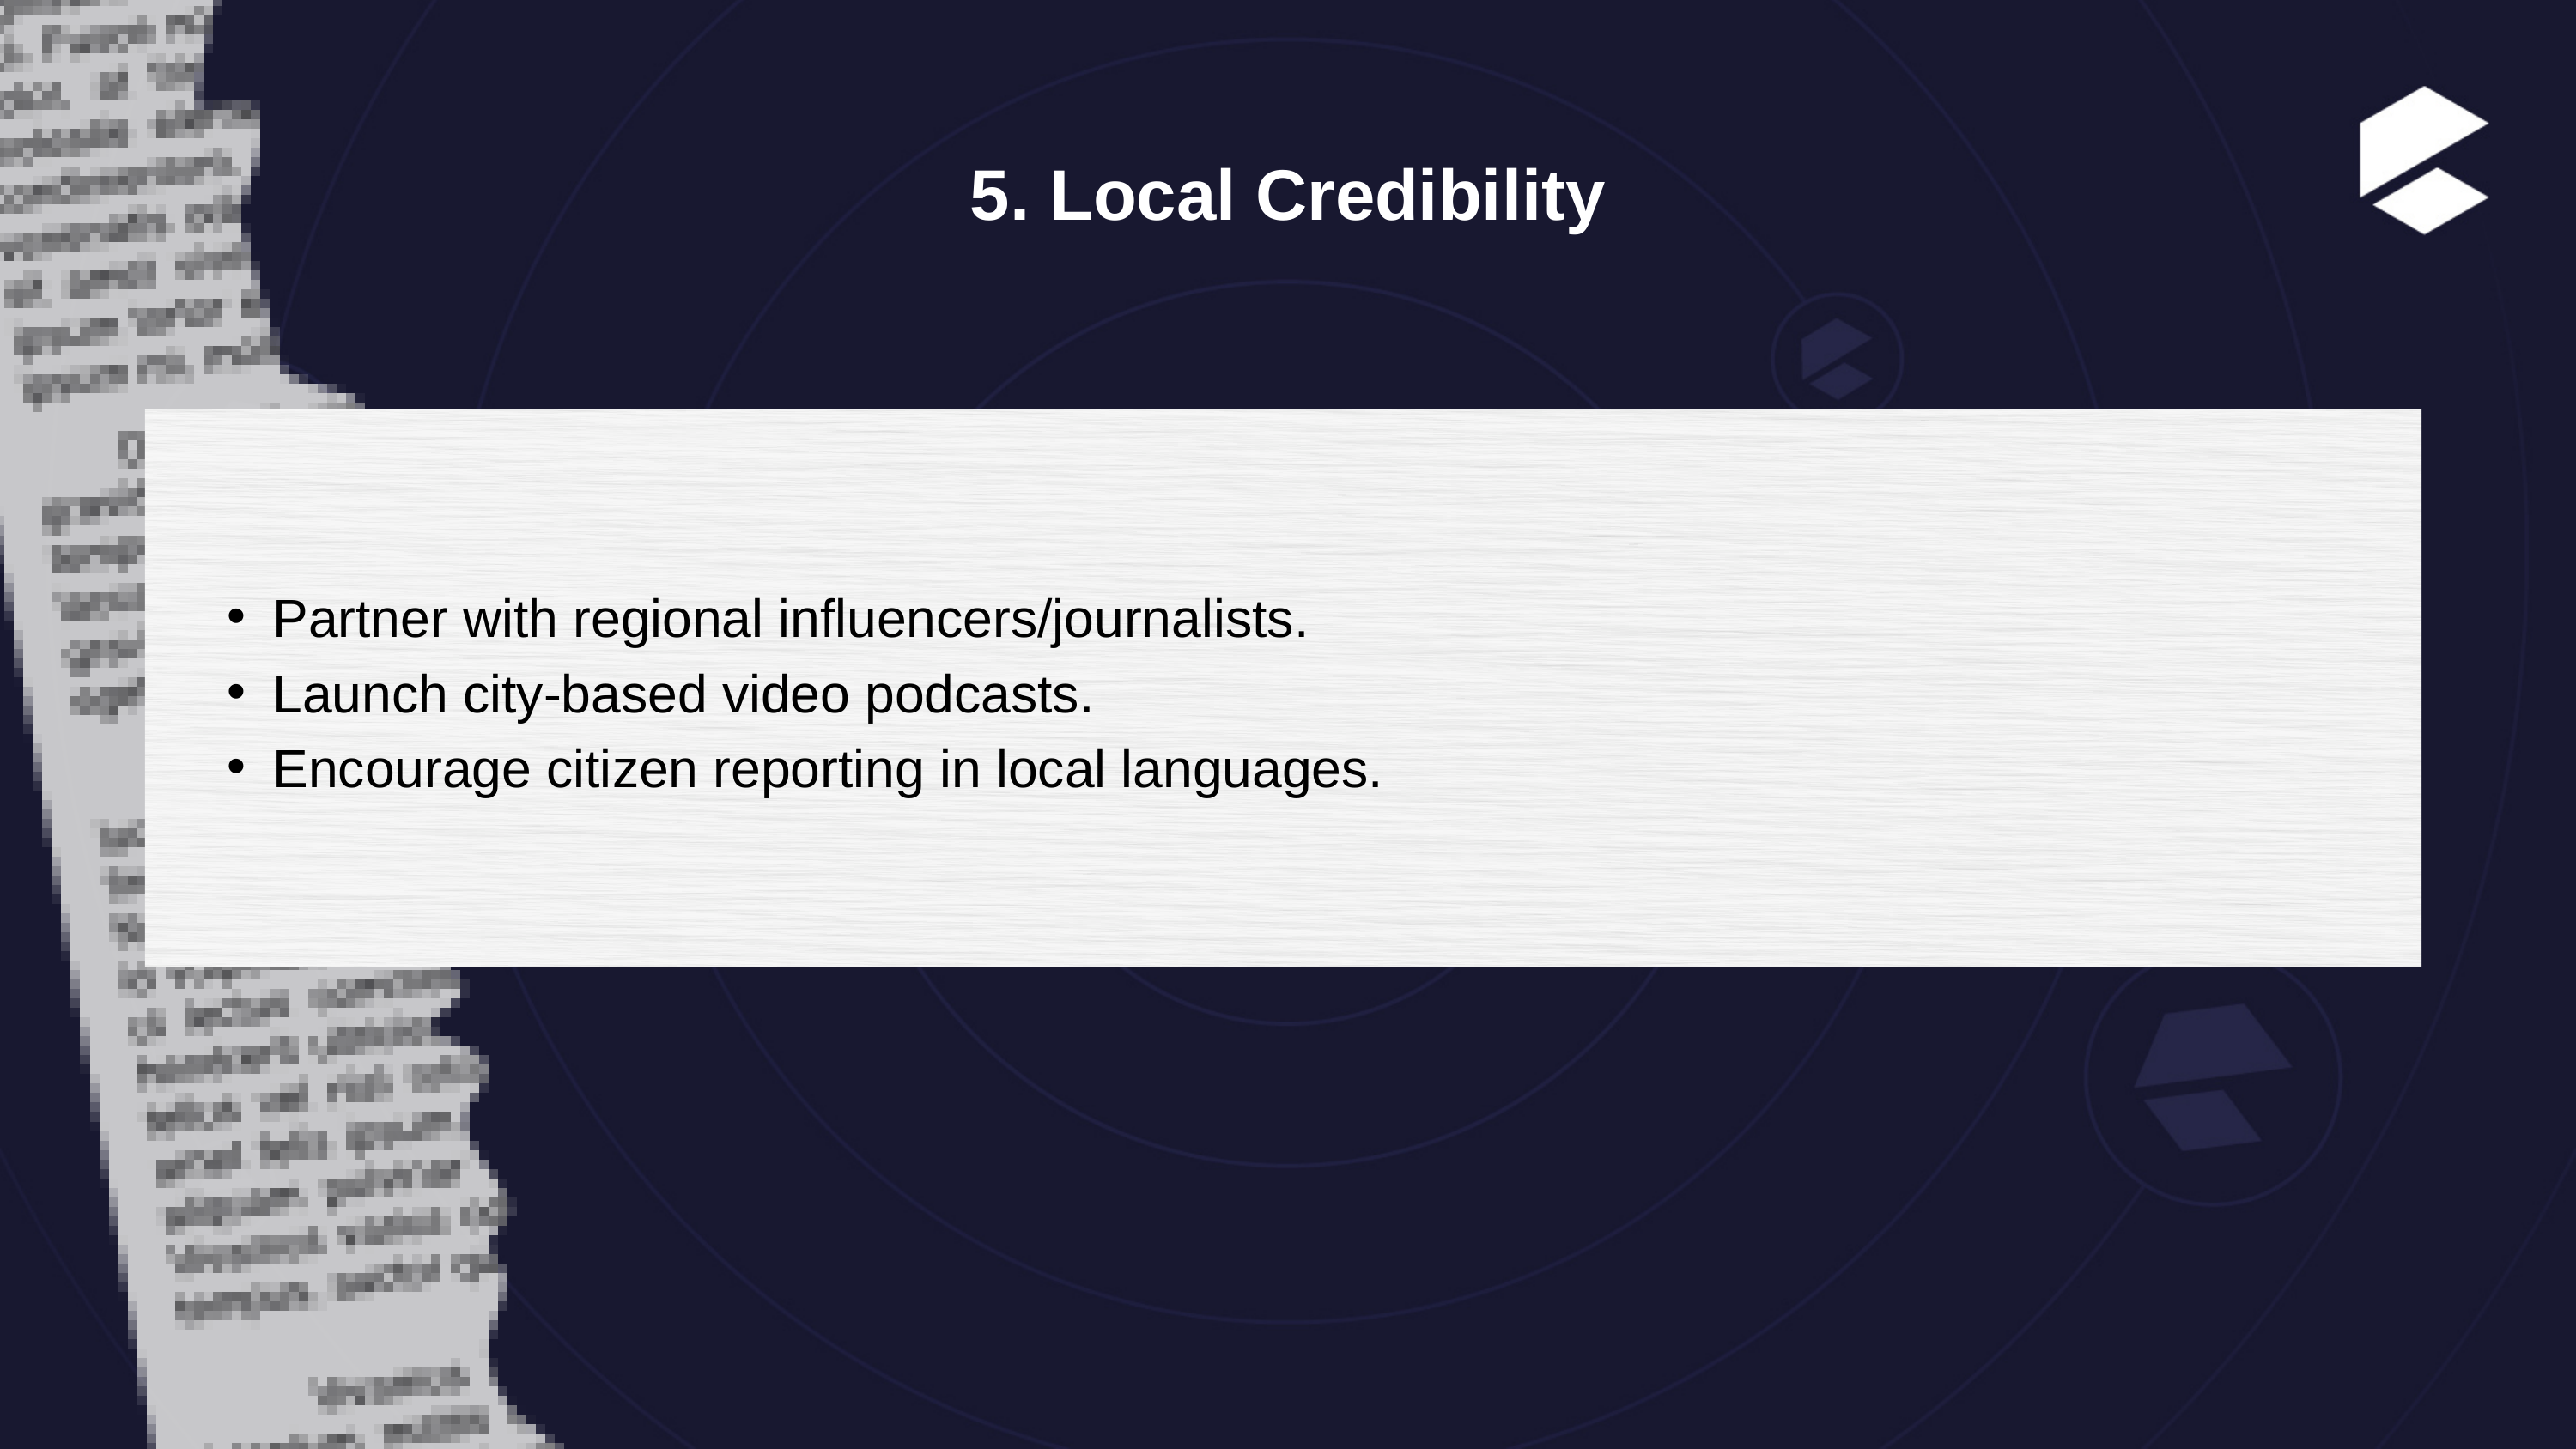

5. Local Credibility
Partner with regional influencers/journalists.
Launch city-based video podcasts.
Encourage citizen reporting in local languages.